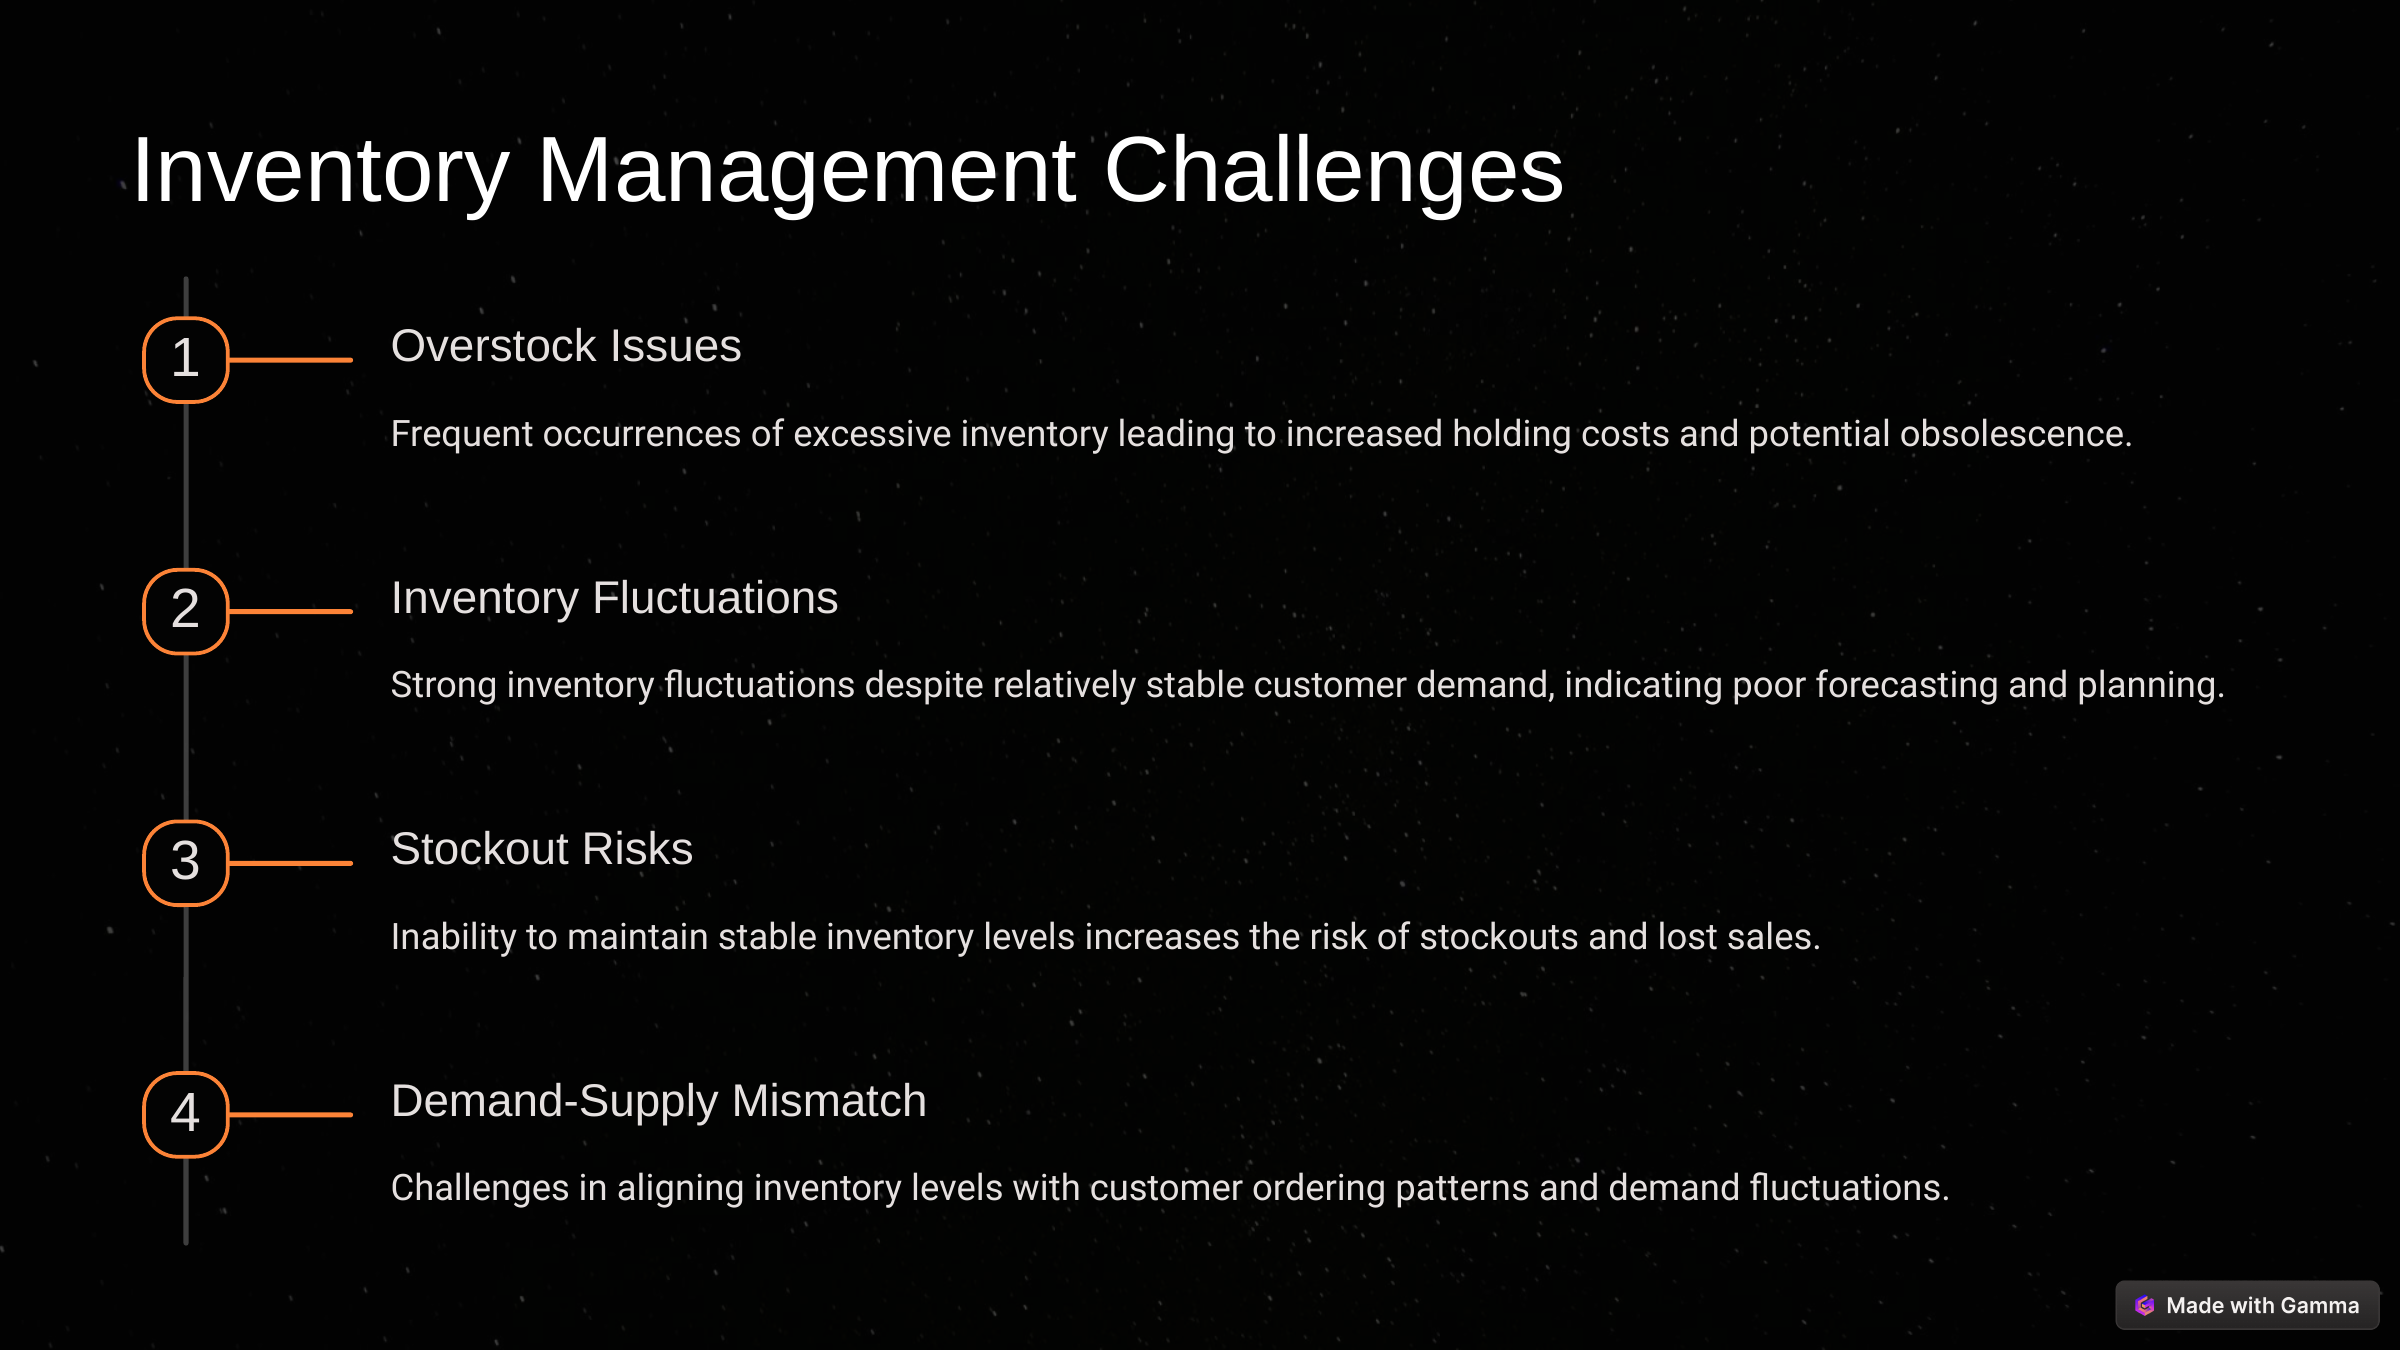

Inventory Management Challenges

Overstock Issues

1

Frequent occurrences of excessive inventory leading to increased holding costs and potential obsolescence.
Inventory Fluctuations

2

Strong inventory fluctuations despite relatively stable customer demand, indicating poor forecasting and planning.
Stockout Risks

3

Inability to maintain stable inventory levels increases the risk of stockouts and lost sales.
Demand-Supply Mismatch

4

Challenges in aligning inventory levels with customer ordering patterns and demand fluctuations.